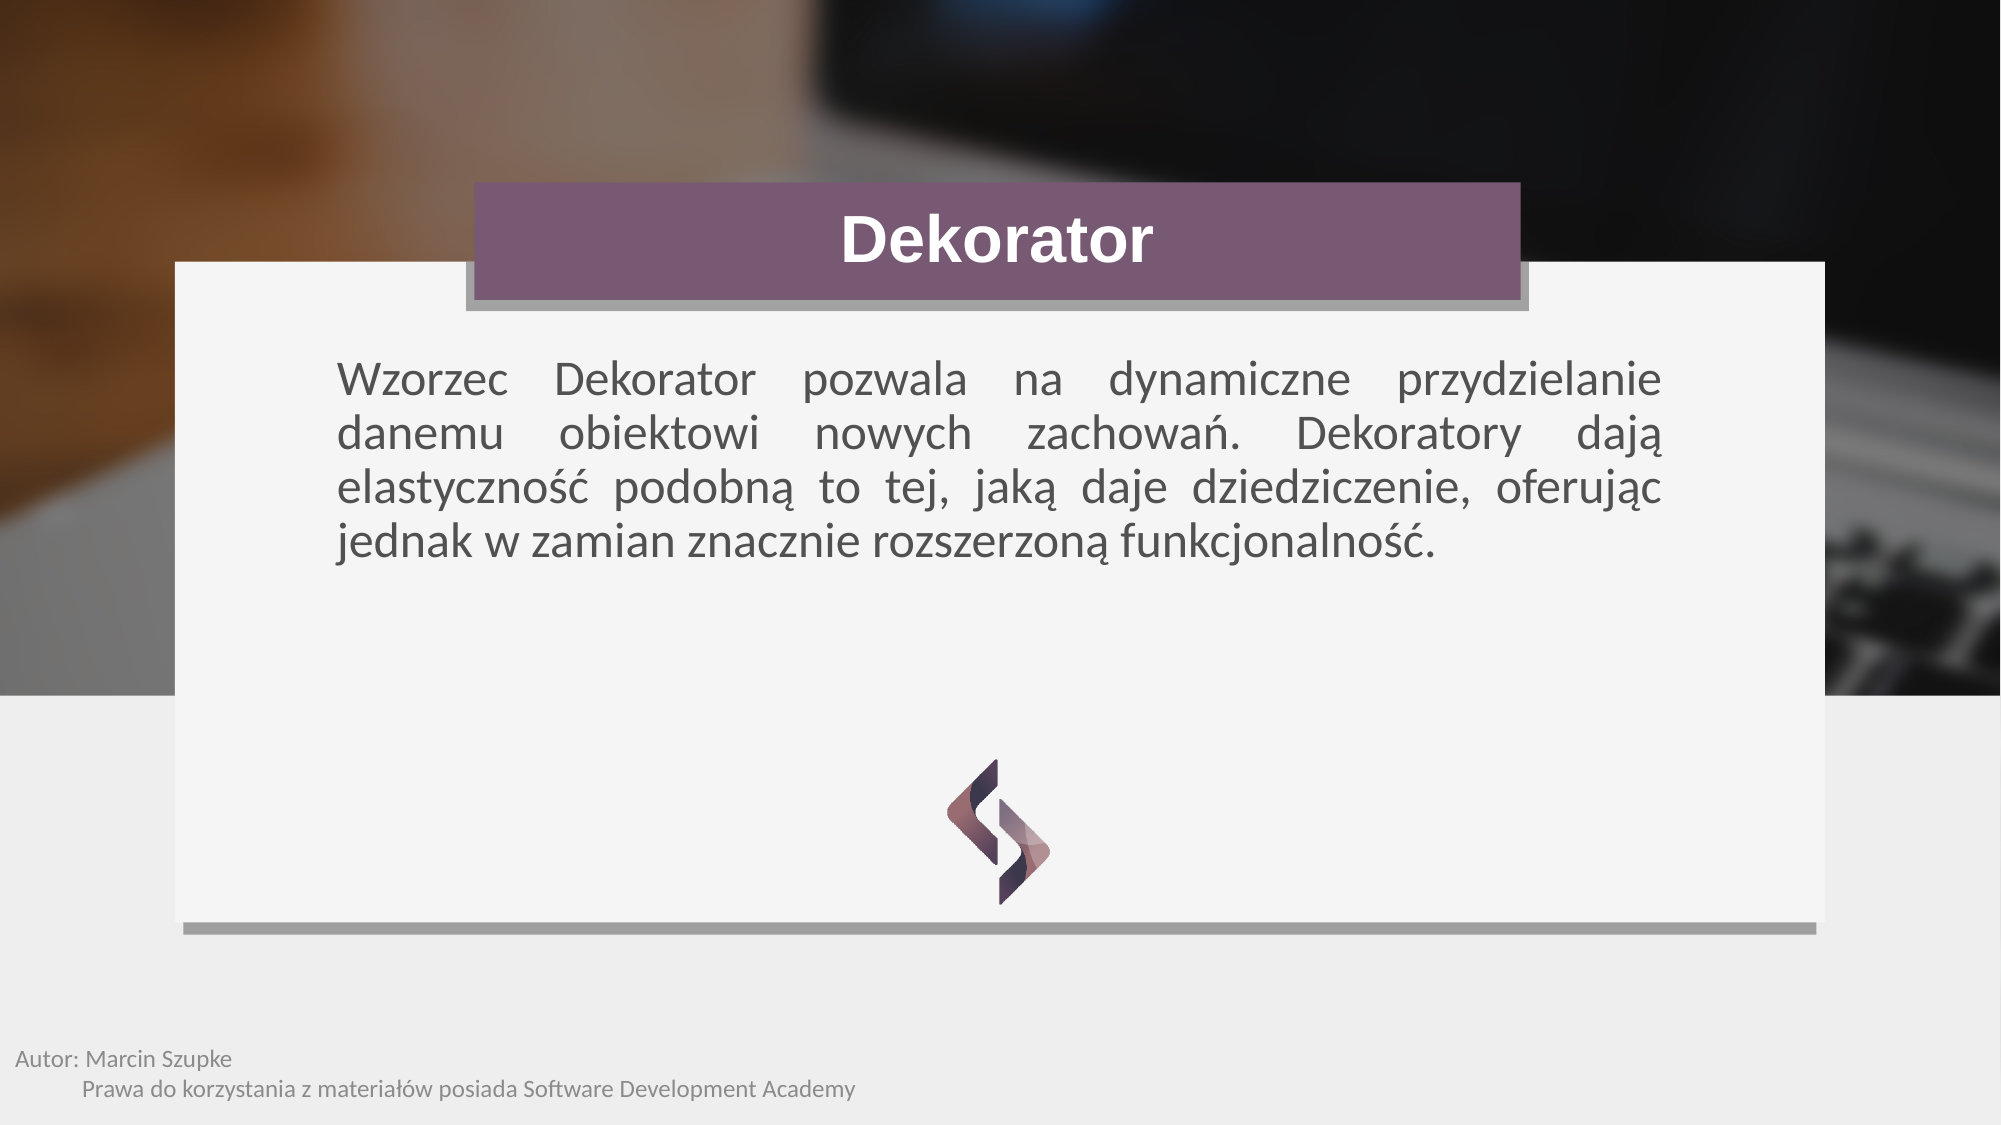

# Dekorator
Wzorzec Dekorator pozwala na dynamiczne przydzielanie danemu obiektowi nowych zachowań. Dekoratory dają elastyczność podobną to tej, jaką daje dziedziczenie, oferując jednak w zamian znacznie rozszerzoną funkcjonalność.
Autor: Marcin Szupke
Prawa do korzystania z materiałów posiada Software Development Academy